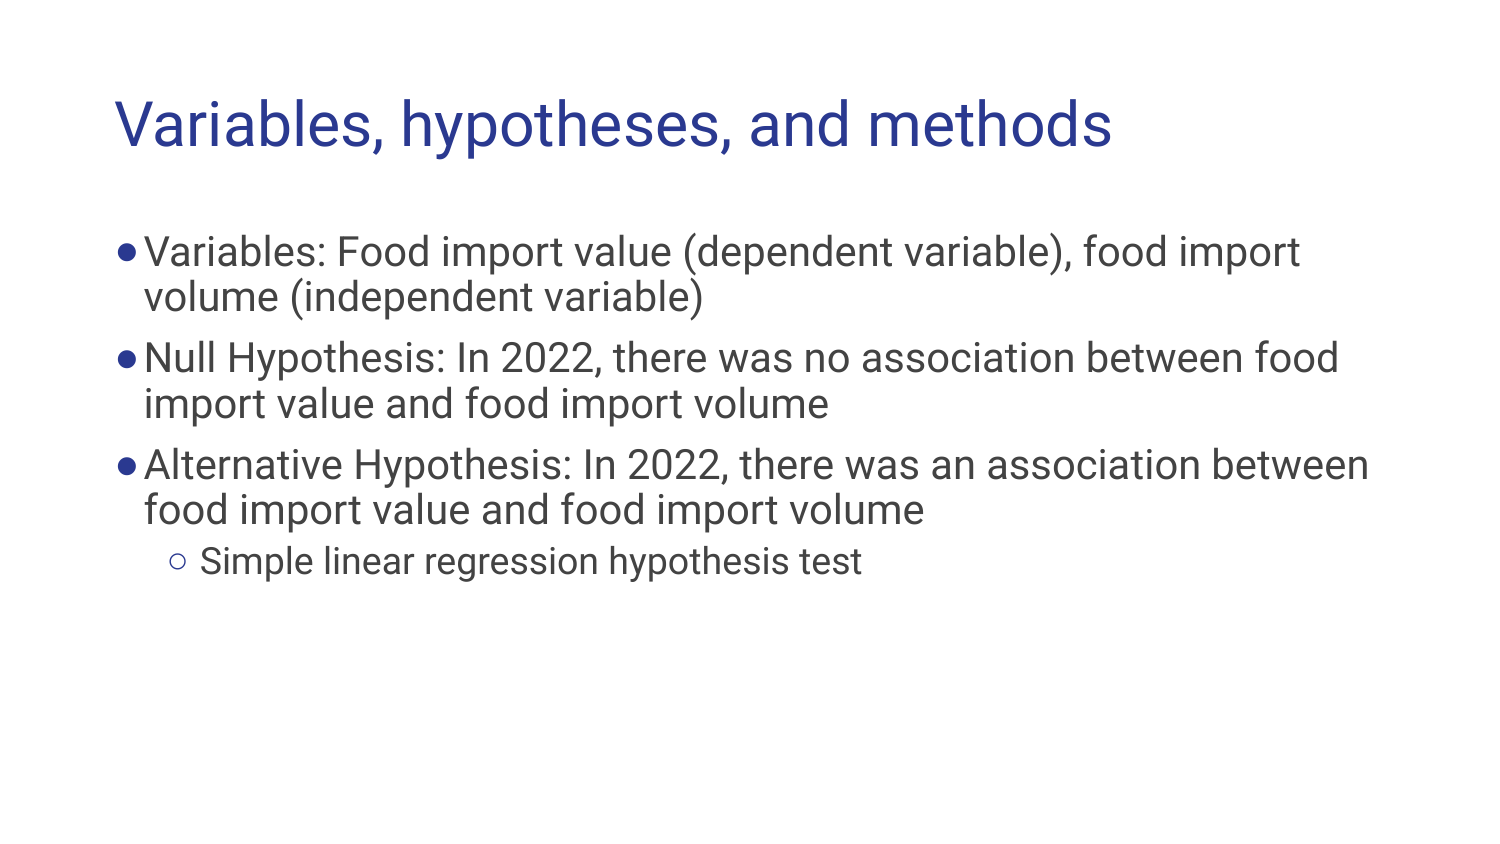

# Variables, hypotheses, and methods
Variables: Food import value (dependent variable), food import volume (independent variable)
Null Hypothesis: In 2022, there was no association between food import value and food import volume
Alternative Hypothesis: In 2022, there was an association between food import value and food import volume
Simple linear regression hypothesis test